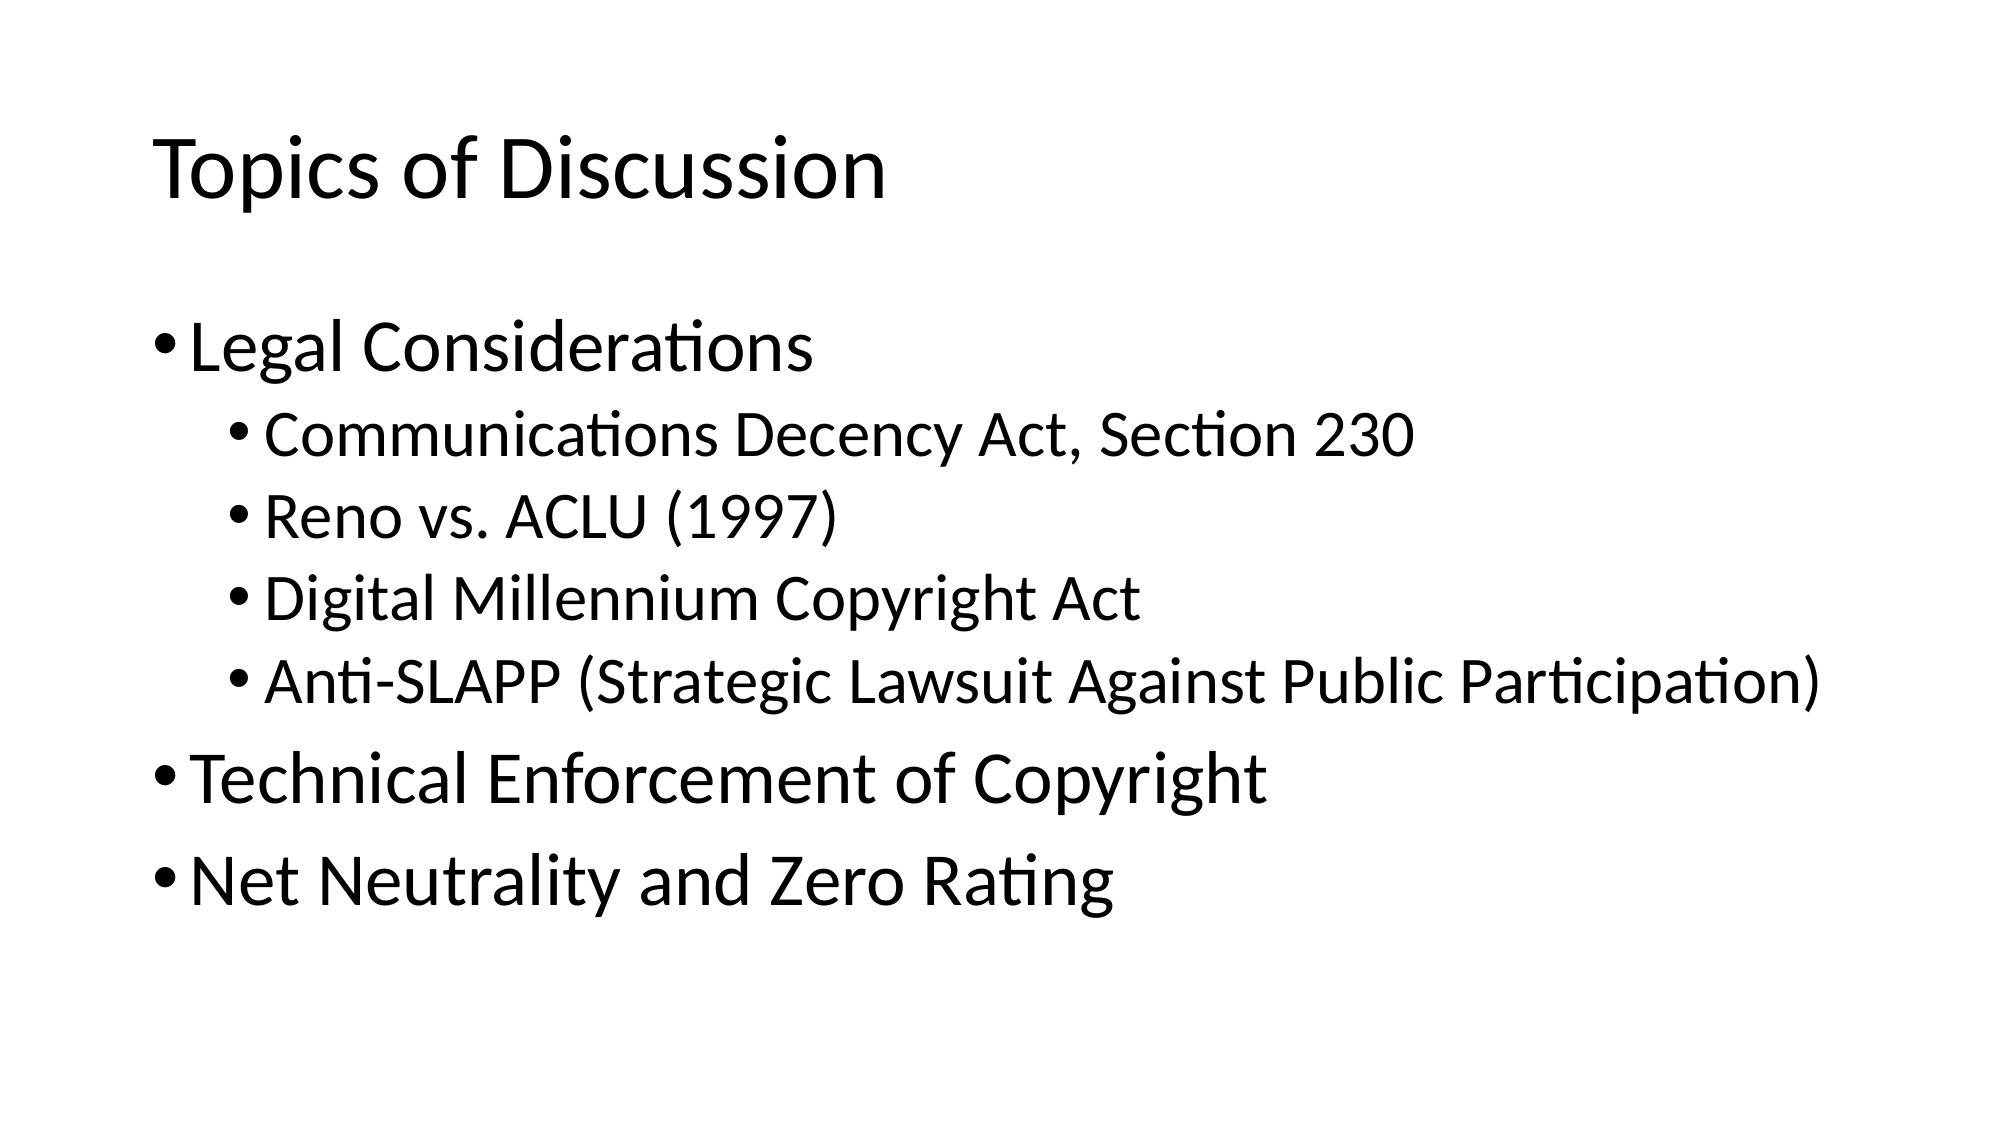

# Topics of Discussion
Legal Considerations
Communications Decency Act, Section 230
Reno vs. ACLU (1997)
Digital Millennium Copyright Act
Anti-SLAPP (Strategic Lawsuit Against Public Participation)
Technical Enforcement of Copyright
Net Neutrality and Zero Rating